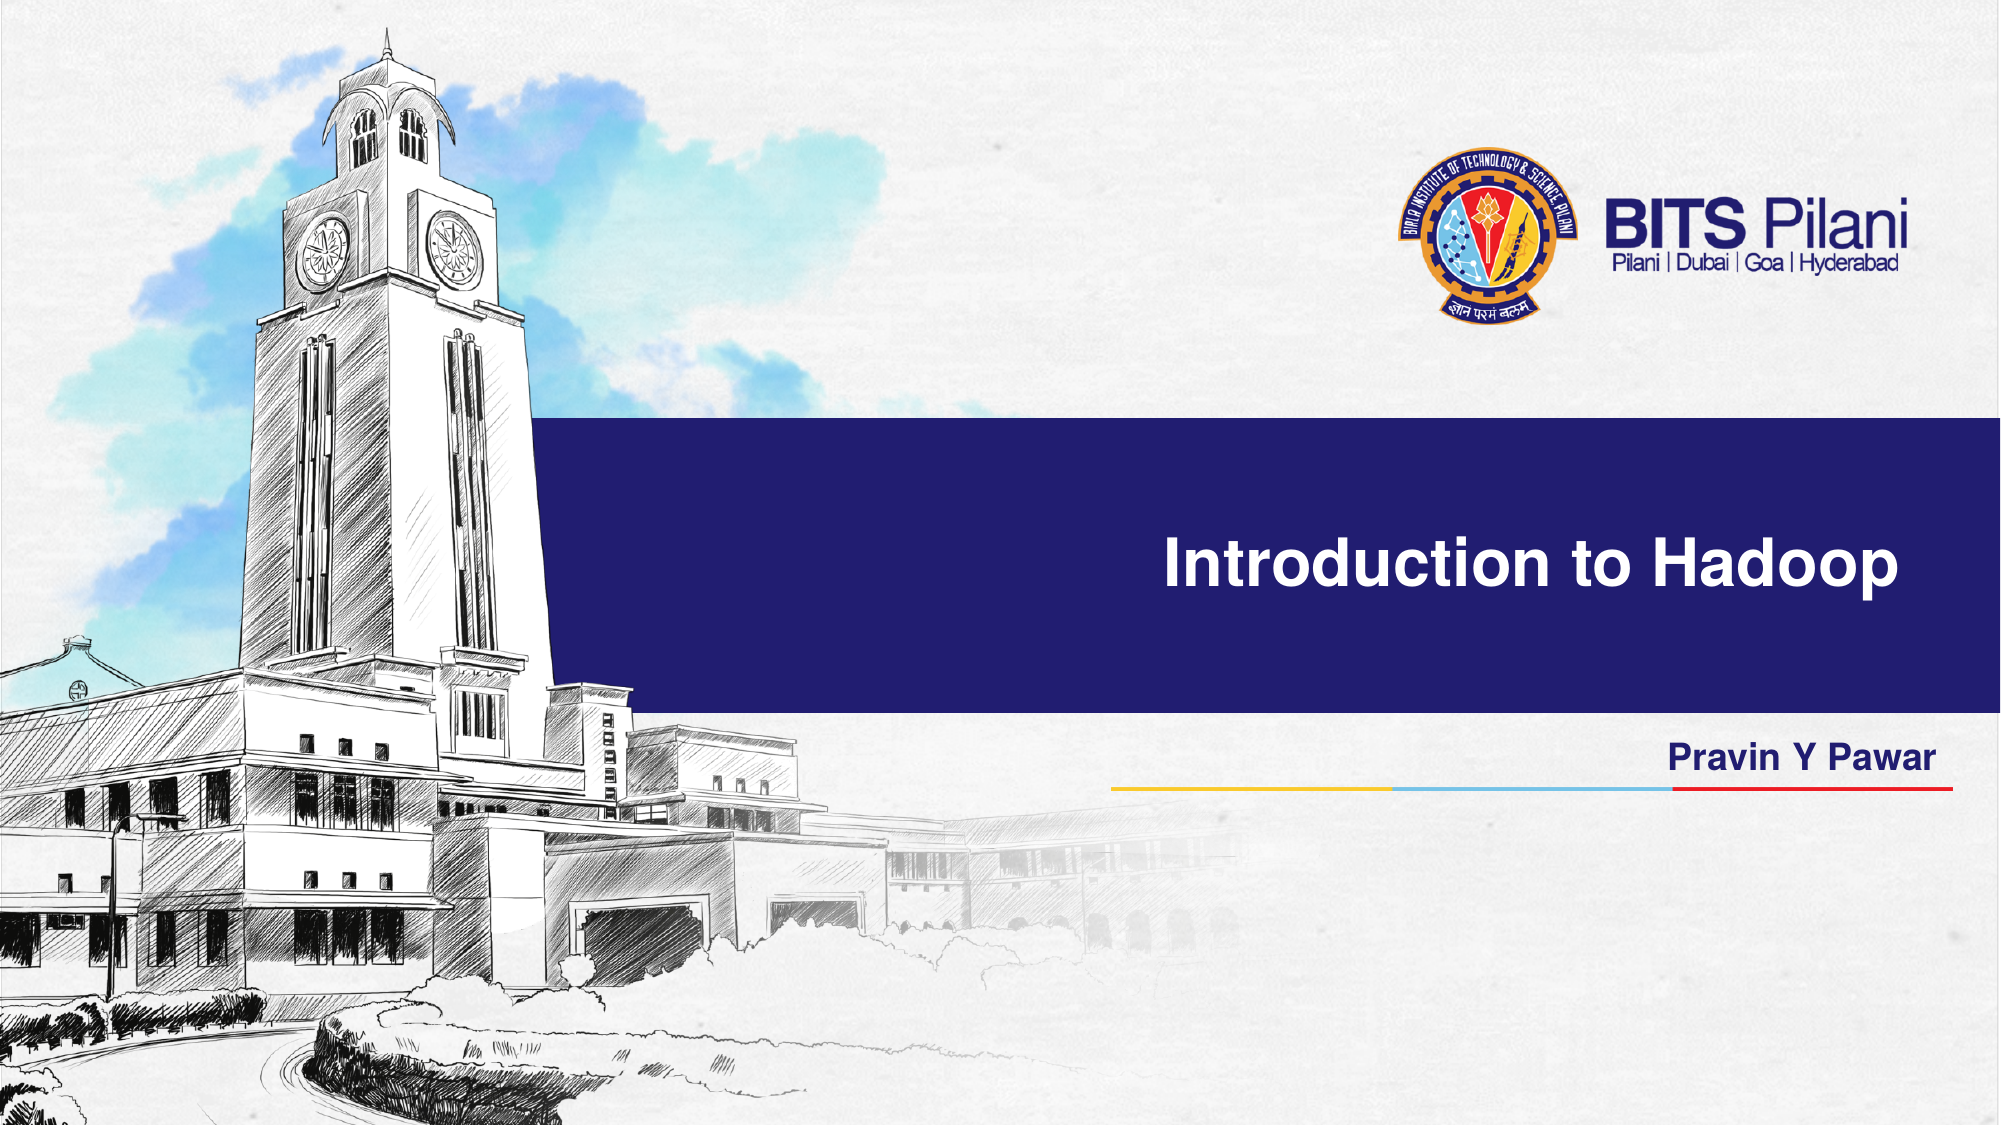

# Introduction to Hadoop
Pravin Y Pawar